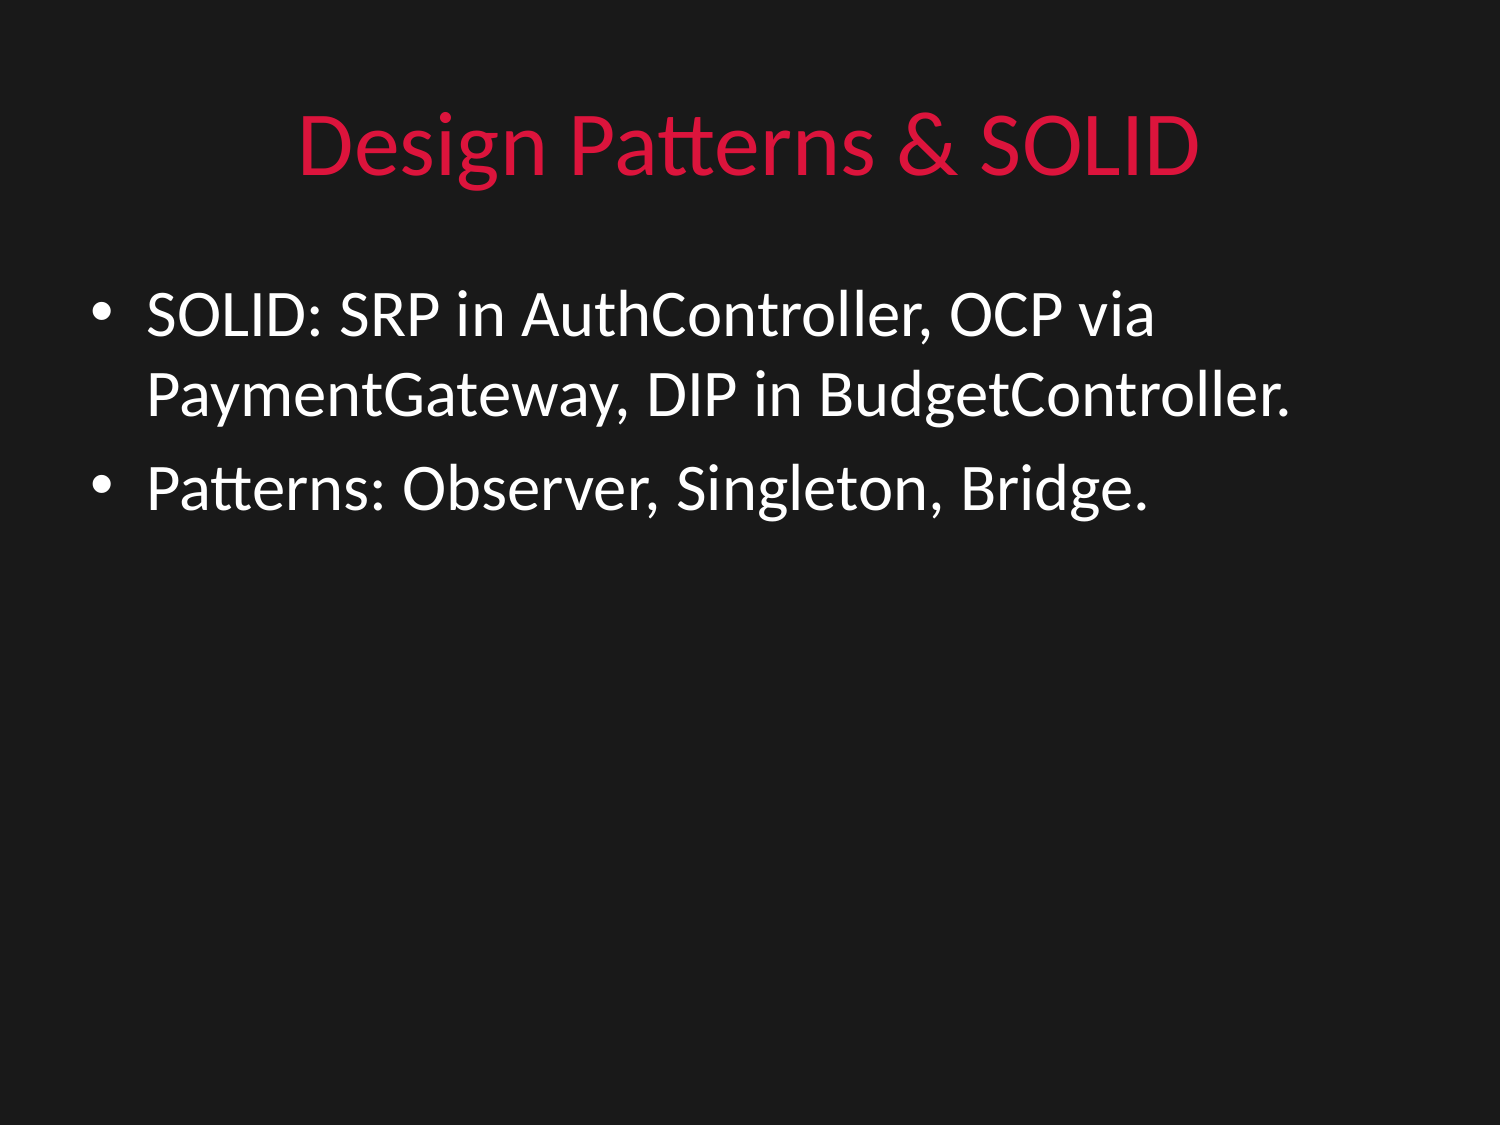

# Design Patterns & SOLID
SOLID: SRP in AuthController, OCP via PaymentGateway, DIP in BudgetController.
Patterns: Observer, Singleton, Bridge.